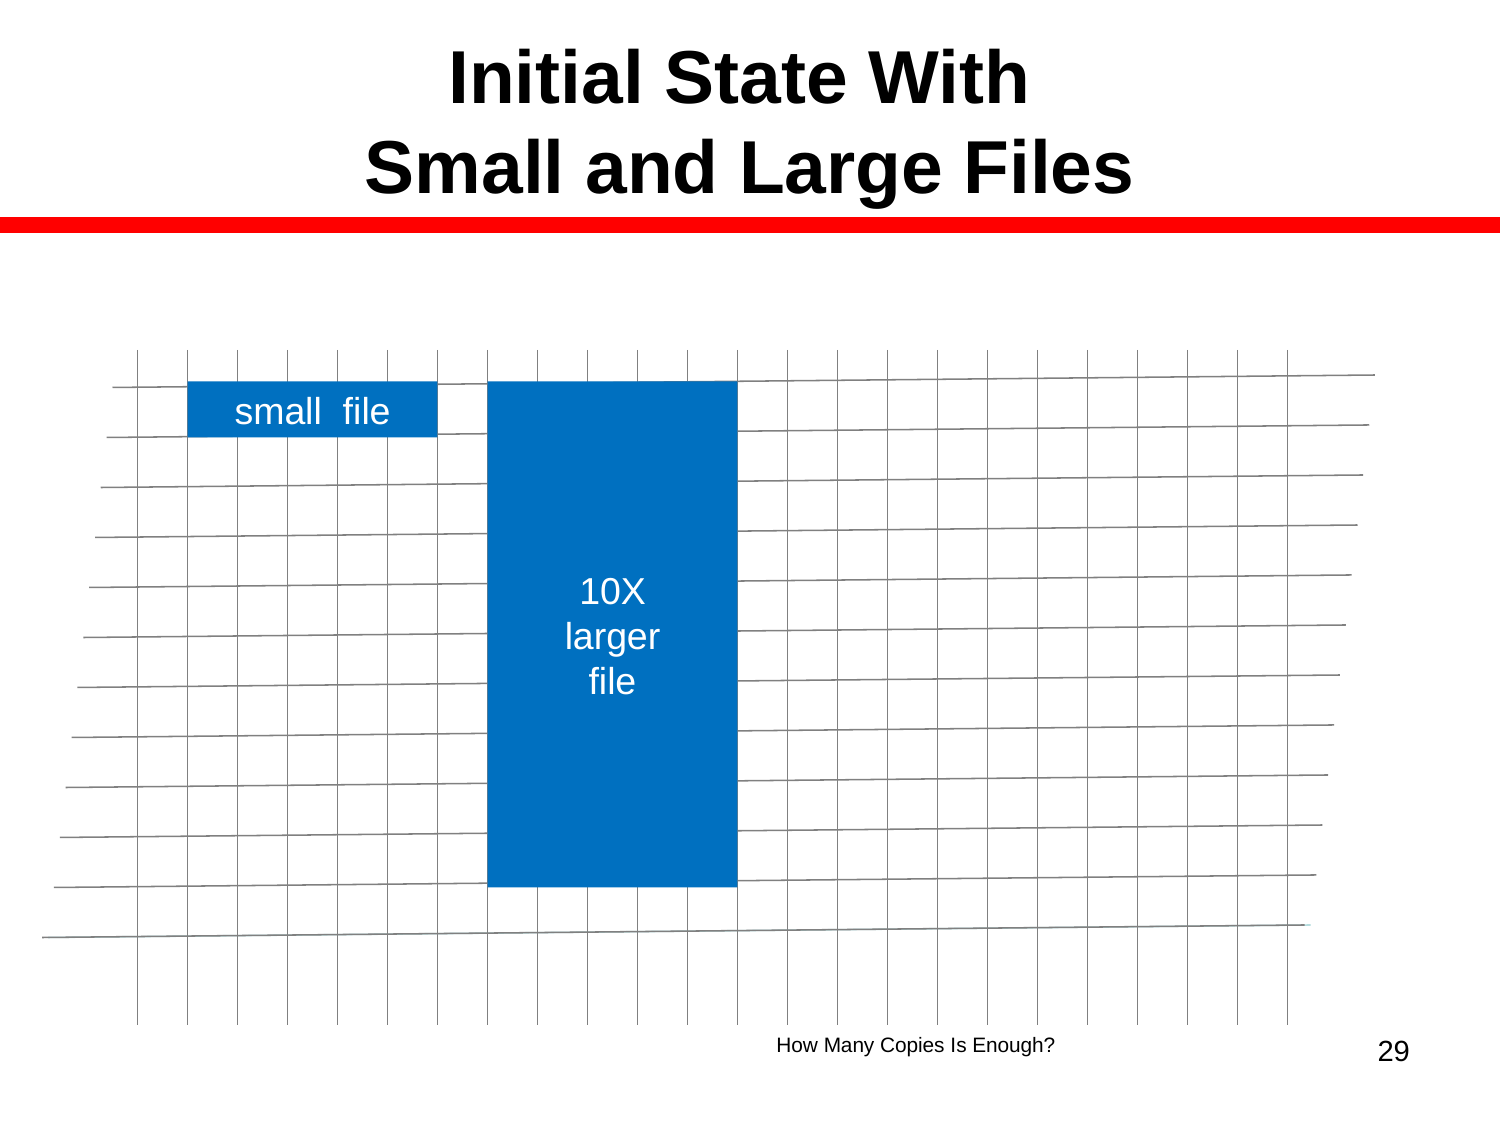

# Initial State With Small and Large Files
small  file
10X
larger
file
How Many Copies Is Enough?
29